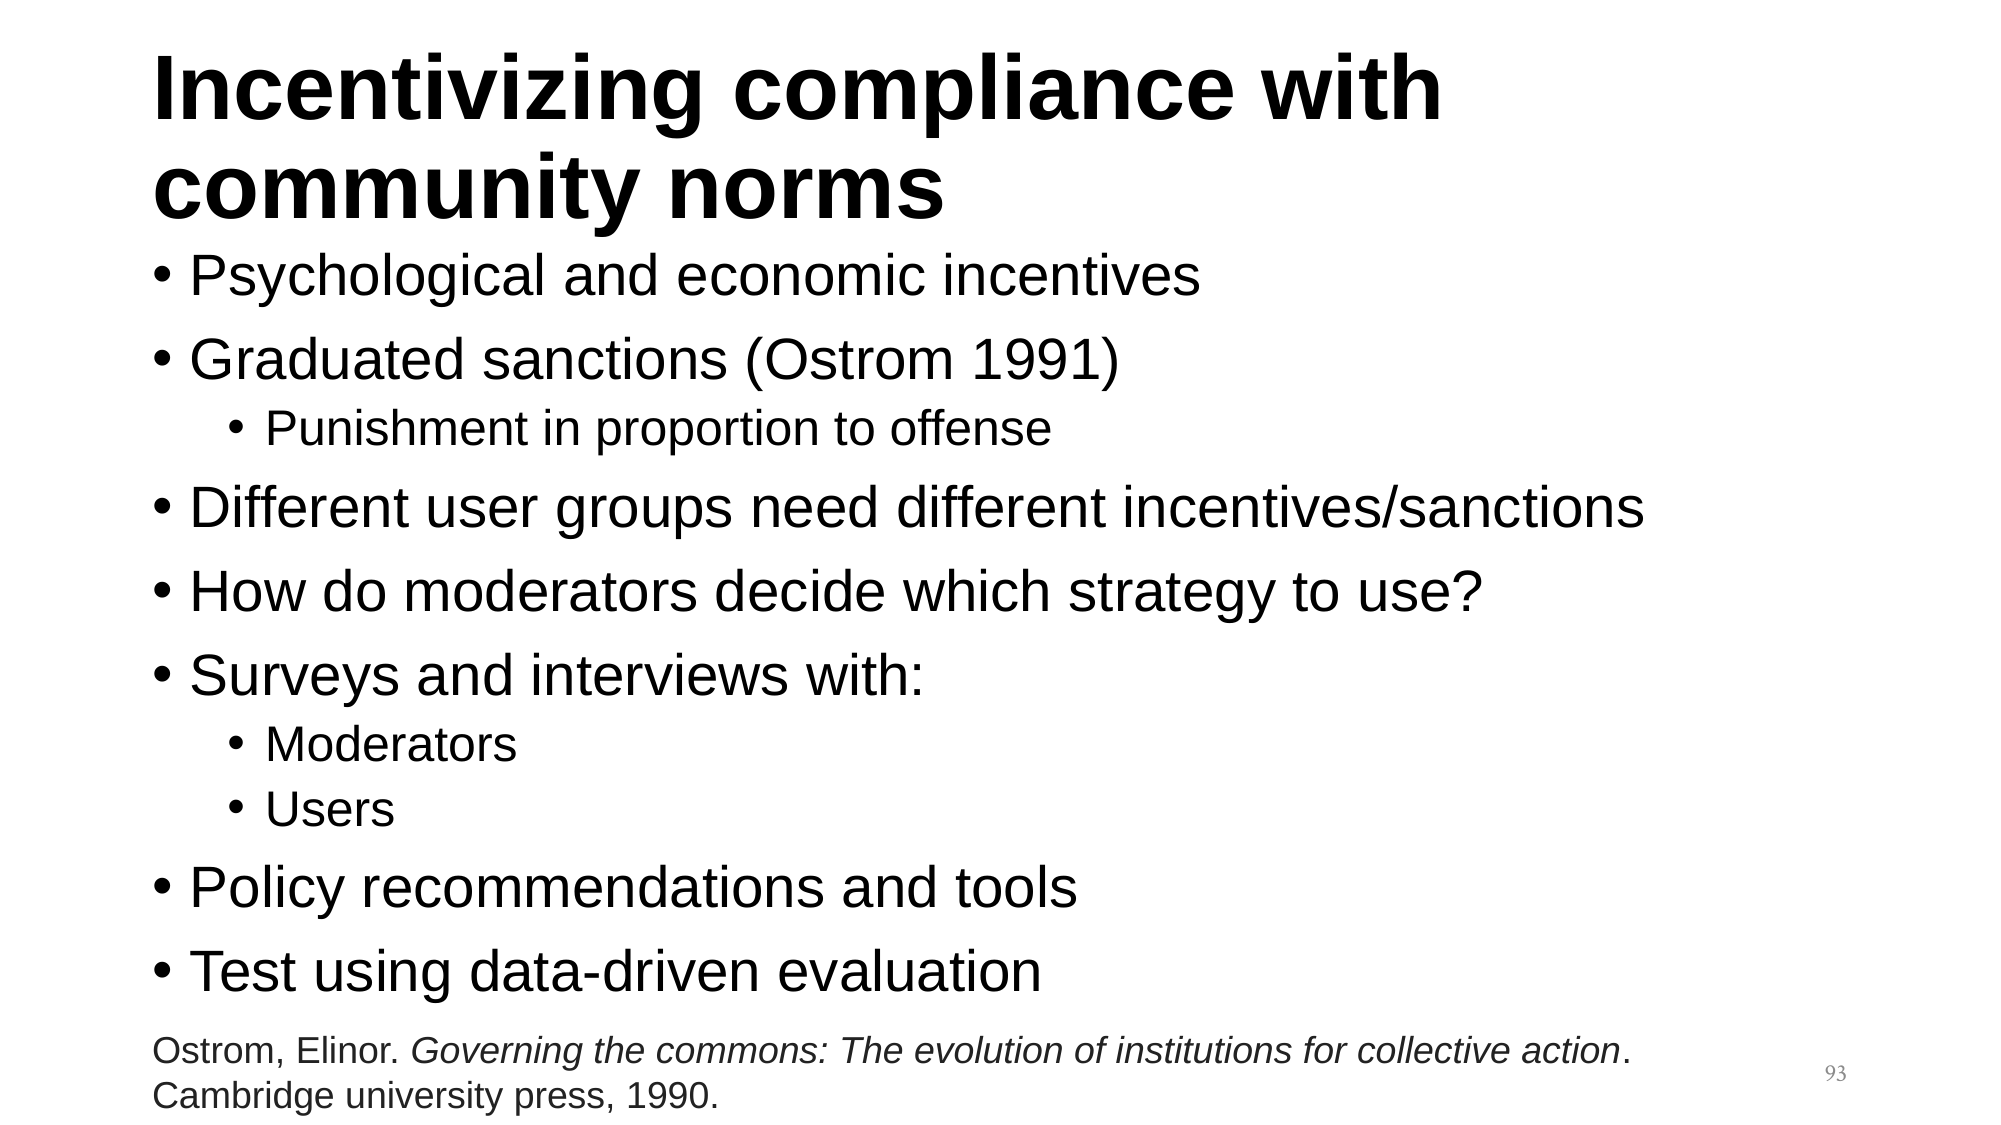

# Incentivizing compliance with community norms
Psychological and economic incentives
Graduated sanctions (Ostrom 1991)
Punishment in proportion to offense
Different user groups need different incentives/sanctions
How do moderators decide which strategy to use?
Surveys and interviews with:
Moderators
Users
Policy recommendations and tools
Test using data-driven evaluation
Ostrom, Elinor. Governing the commons: The evolution of institutions for collective action. Cambridge university press, 1990.
93